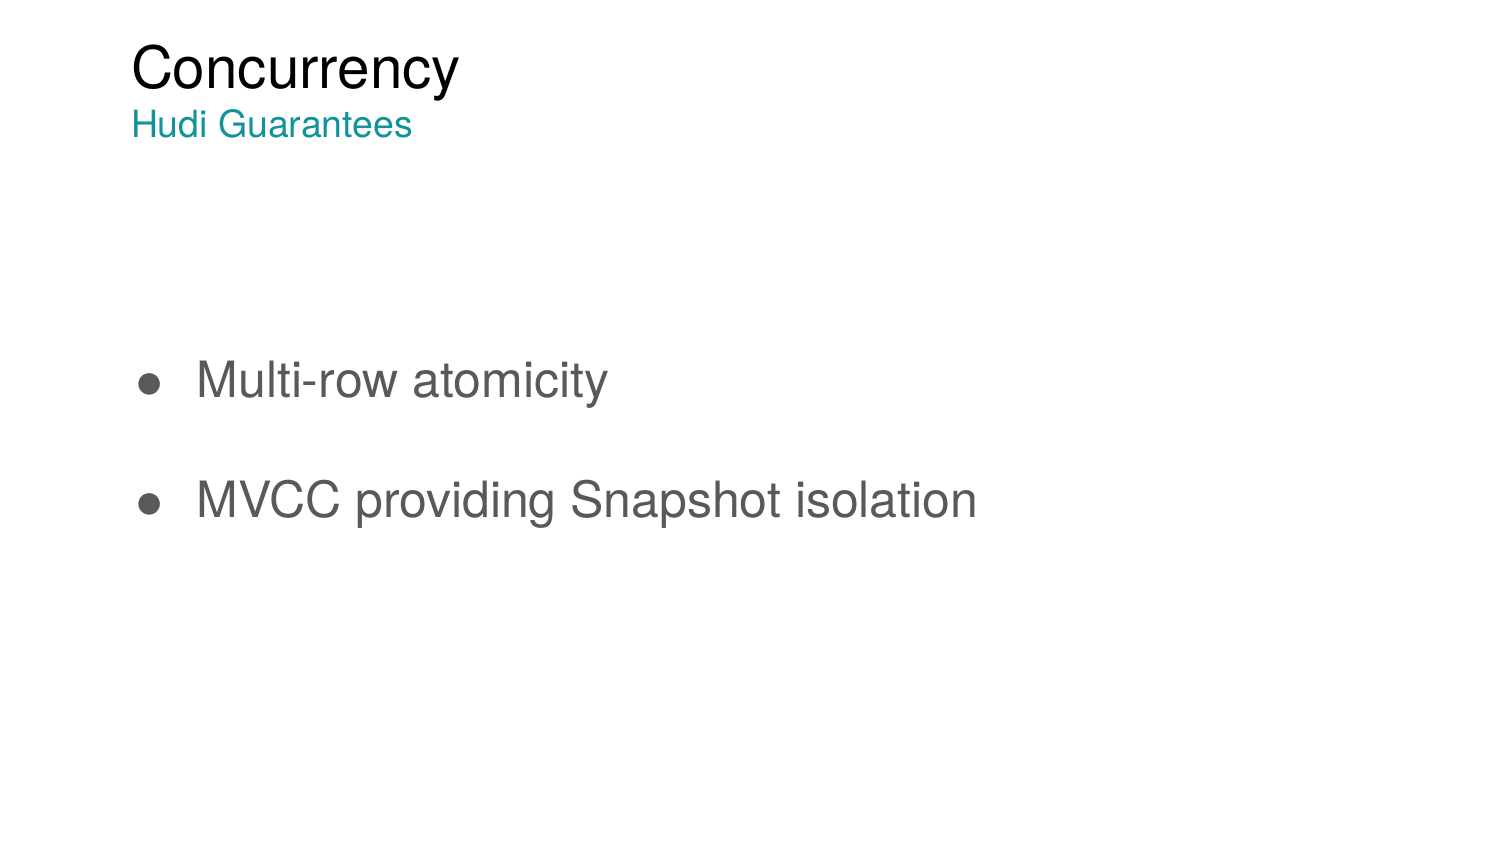

Concurrency
Hudi Guarantees
Multi-row atomicity
MVCC providing Snapshot isolation